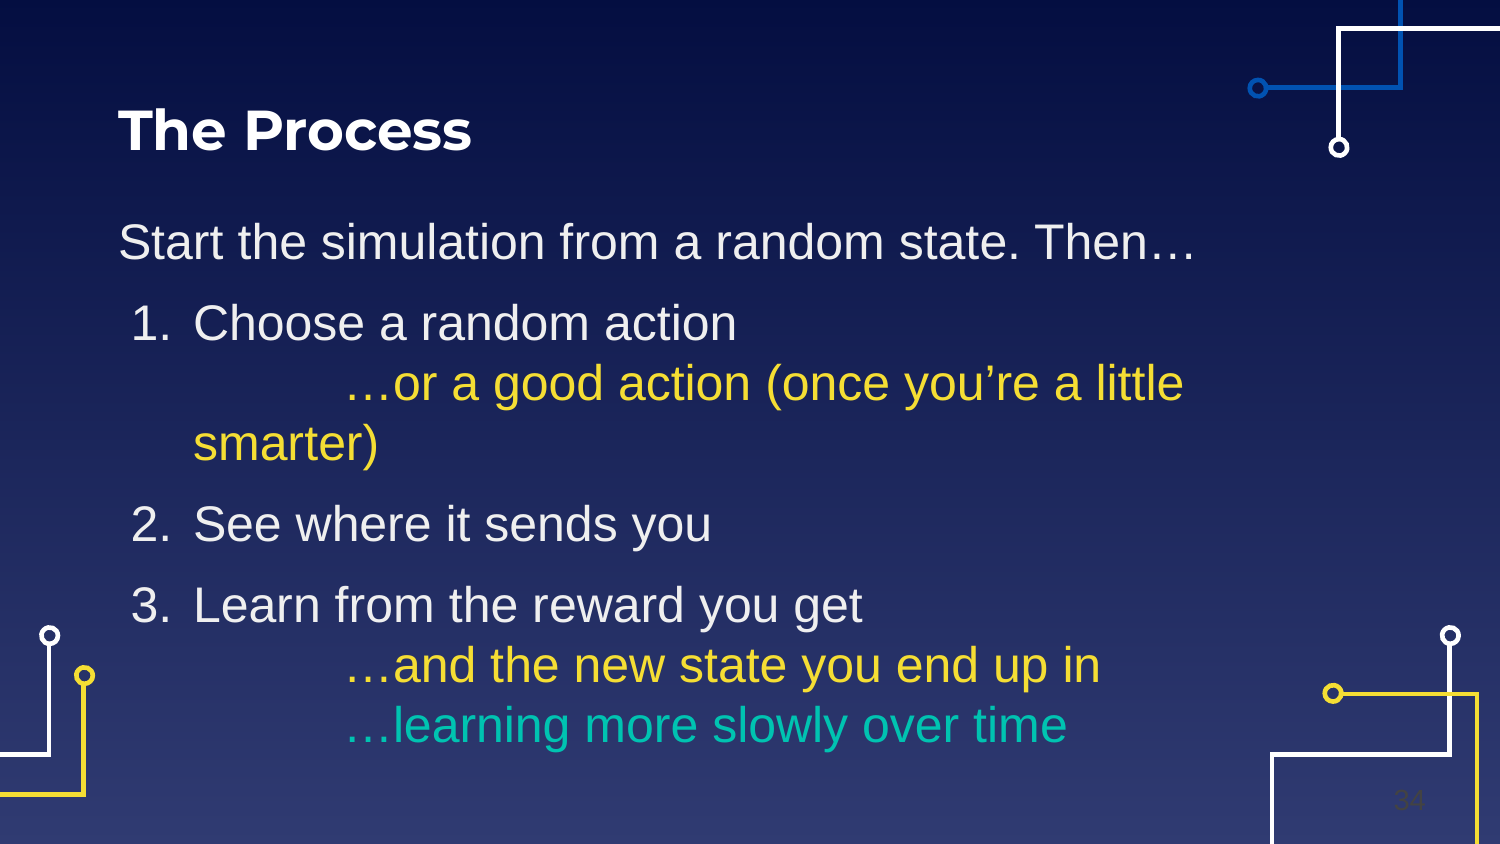

# The Process
Start the simulation from a random state. Then…
Choose a random action
	…or a good action (once you’re a little smarter)
See where it sends you
Learn from the reward you get
	…and the new state you end up in
	…learning more slowly over time
34